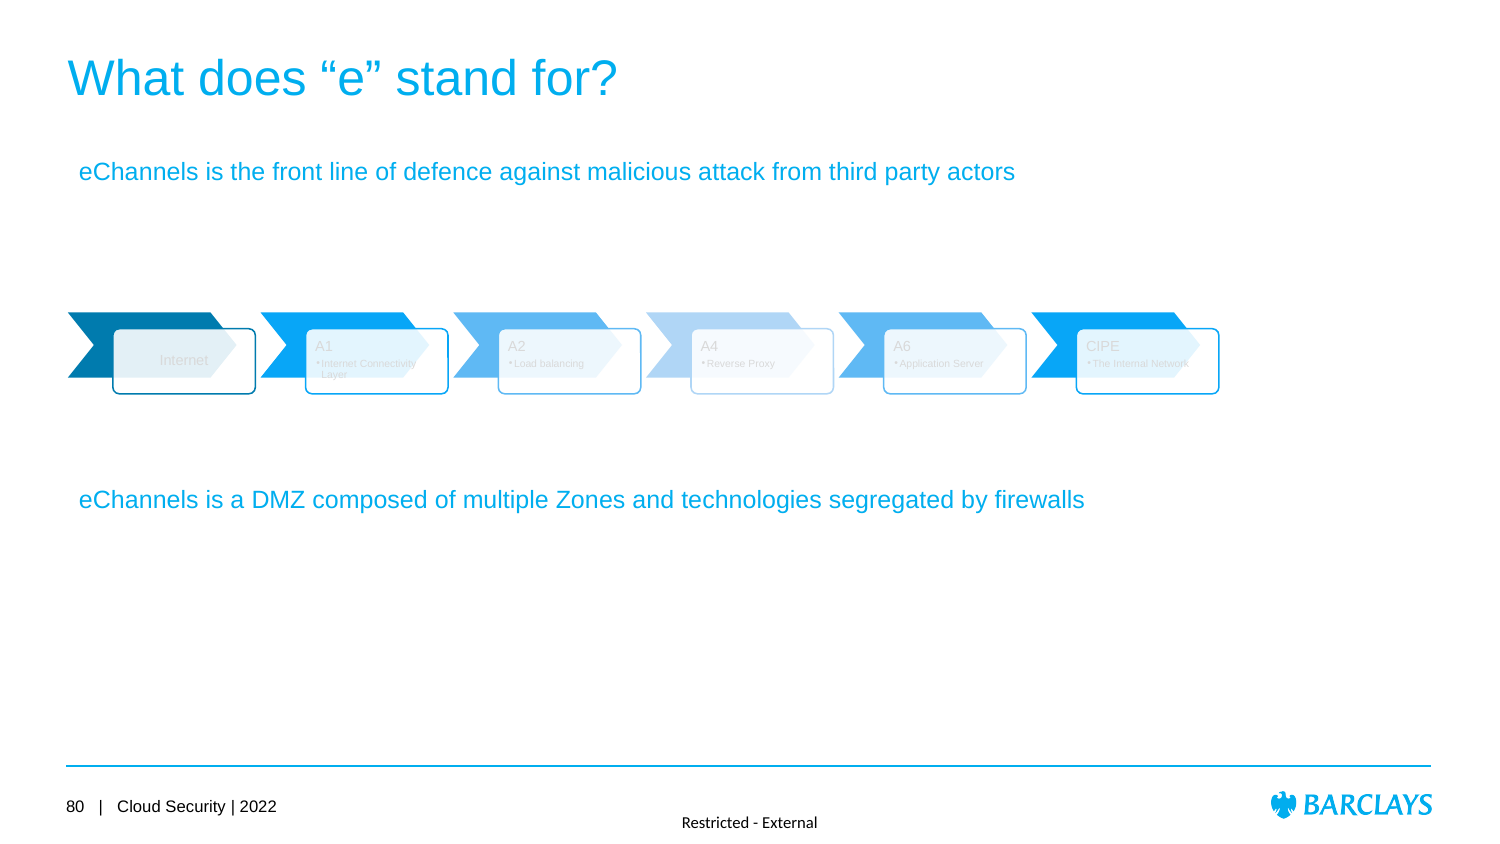

# What does “e” stand for?
eChannels is the front line of defence against malicious attack from third party actors

Internet
A1
Internet Connectivity Layer
A2
Load balancing
A4
Reverse Proxy
A6
Application Server
CIPE
The Internal Network
eChannels is a DMZ composed of multiple Zones and technologies segregated by firewalls